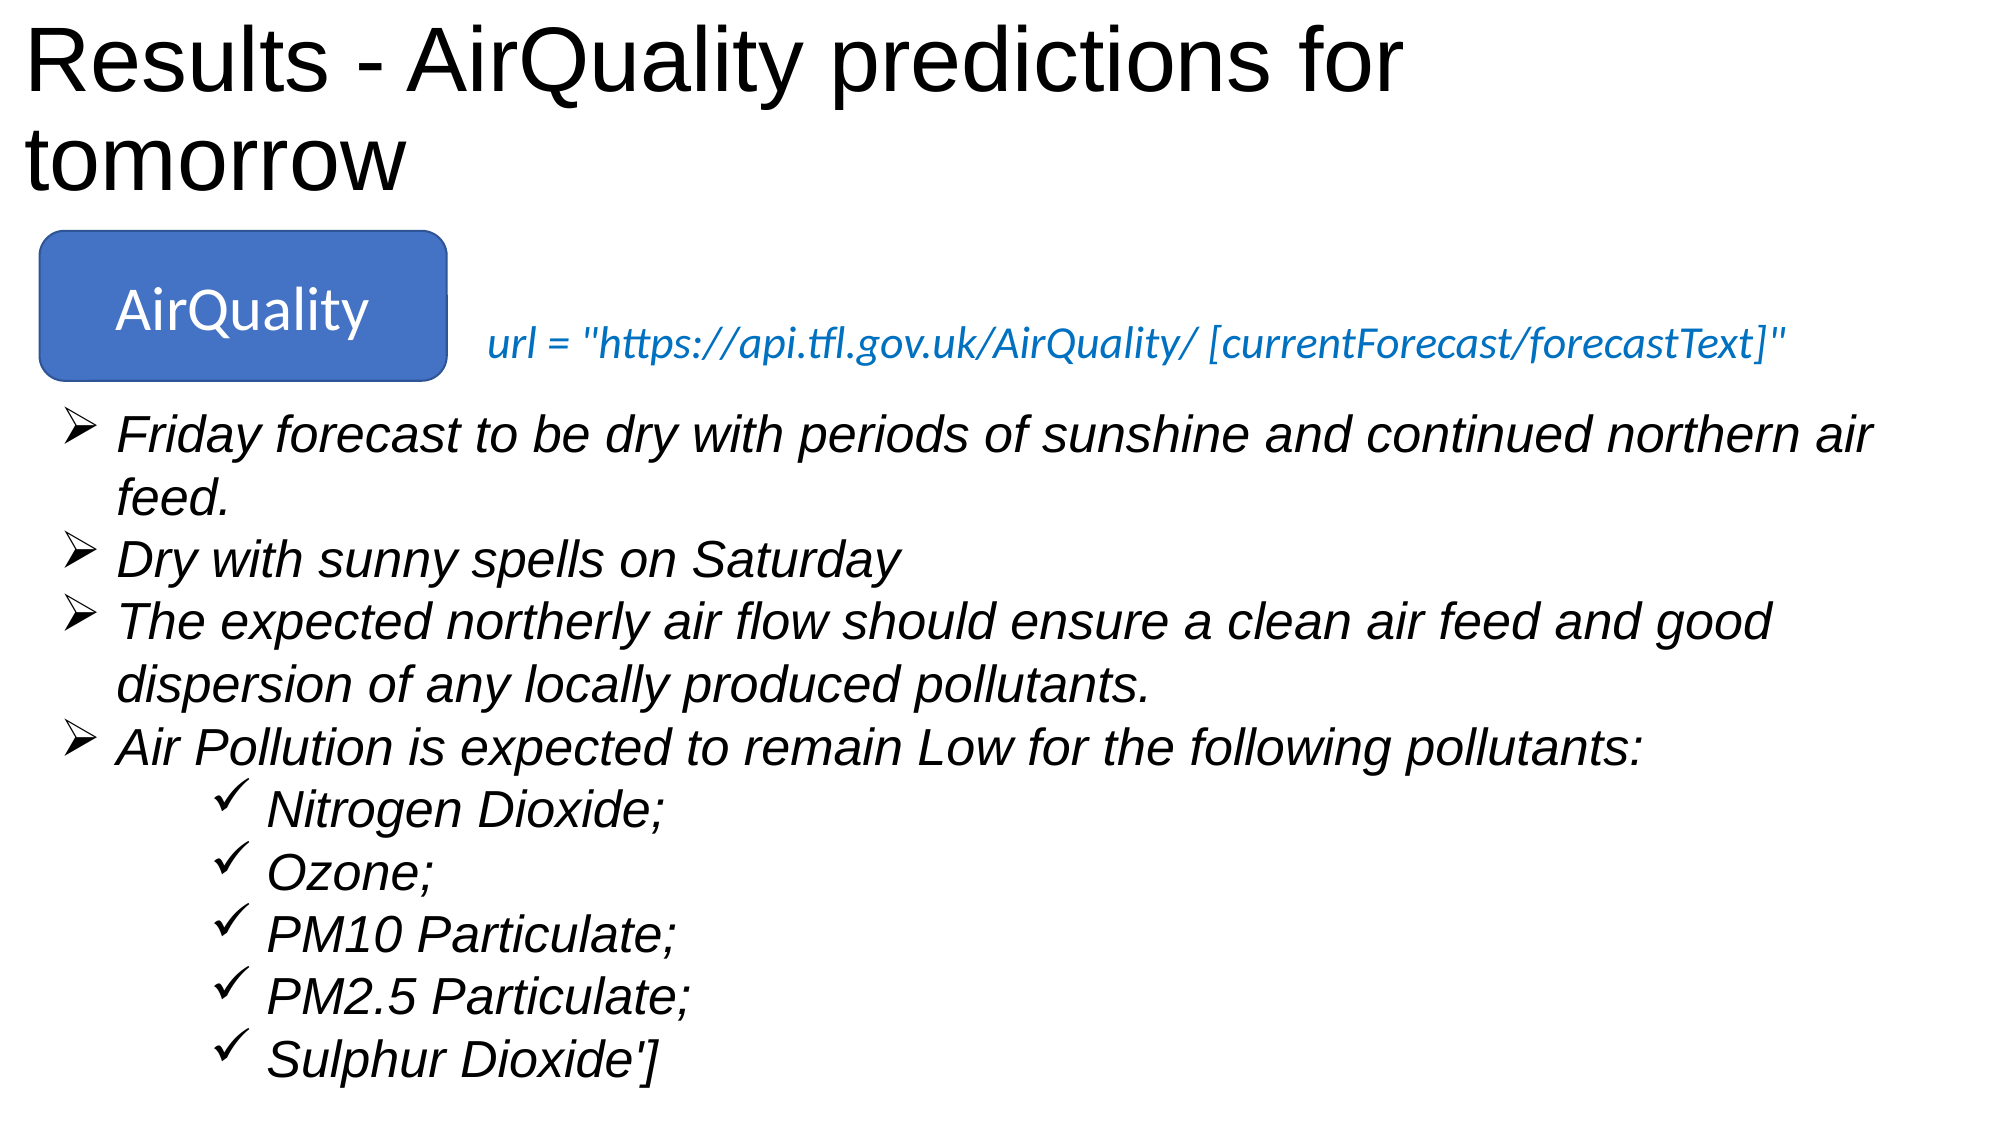

# Results - AirQuality predictions for tomorrow
AirQuality
url = "https://api.tfl.gov.uk/AirQuality/ [currentForecast/forecastText]"
Friday forecast to be dry with periods of sunshine and continued northern air feed.
Dry with sunny spells on Saturday
The expected northerly air flow should ensure a clean air feed and good dispersion of any locally produced pollutants.
Air Pollution is expected to remain Low for the following pollutants:
Nitrogen Dioxide;
Ozone;
PM10 Particulate;
PM2.5 Particulate;
Sulphur Dioxide']